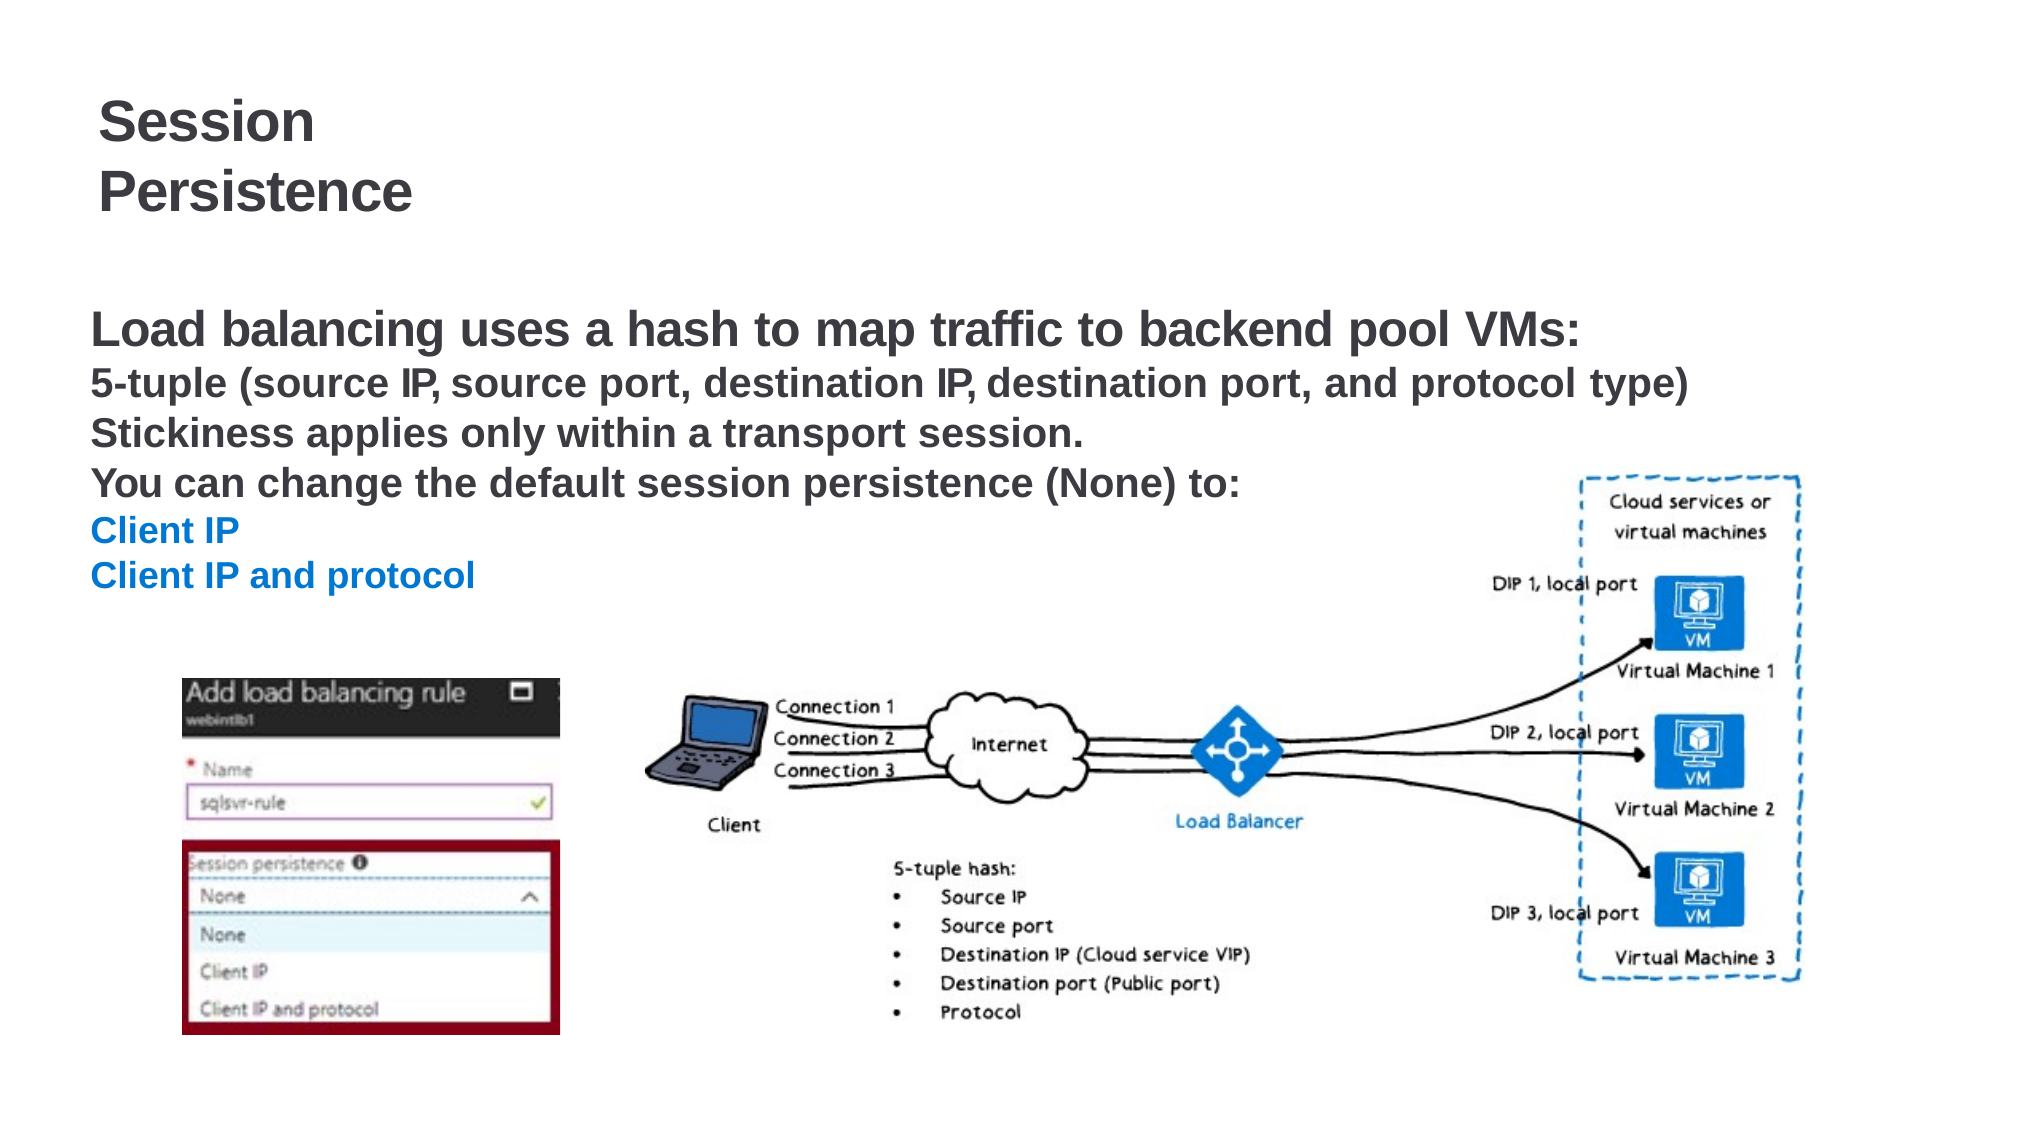

# Session Persistence
Load balancing uses a hash to map traffic to backend pool VMs:
5-tuple (source IP, source port, destination IP, destination port, and protocol type)
Stickiness applies only within a transport session.
You can change the default session persistence (None) to:
Client IP
Client IP and protocol